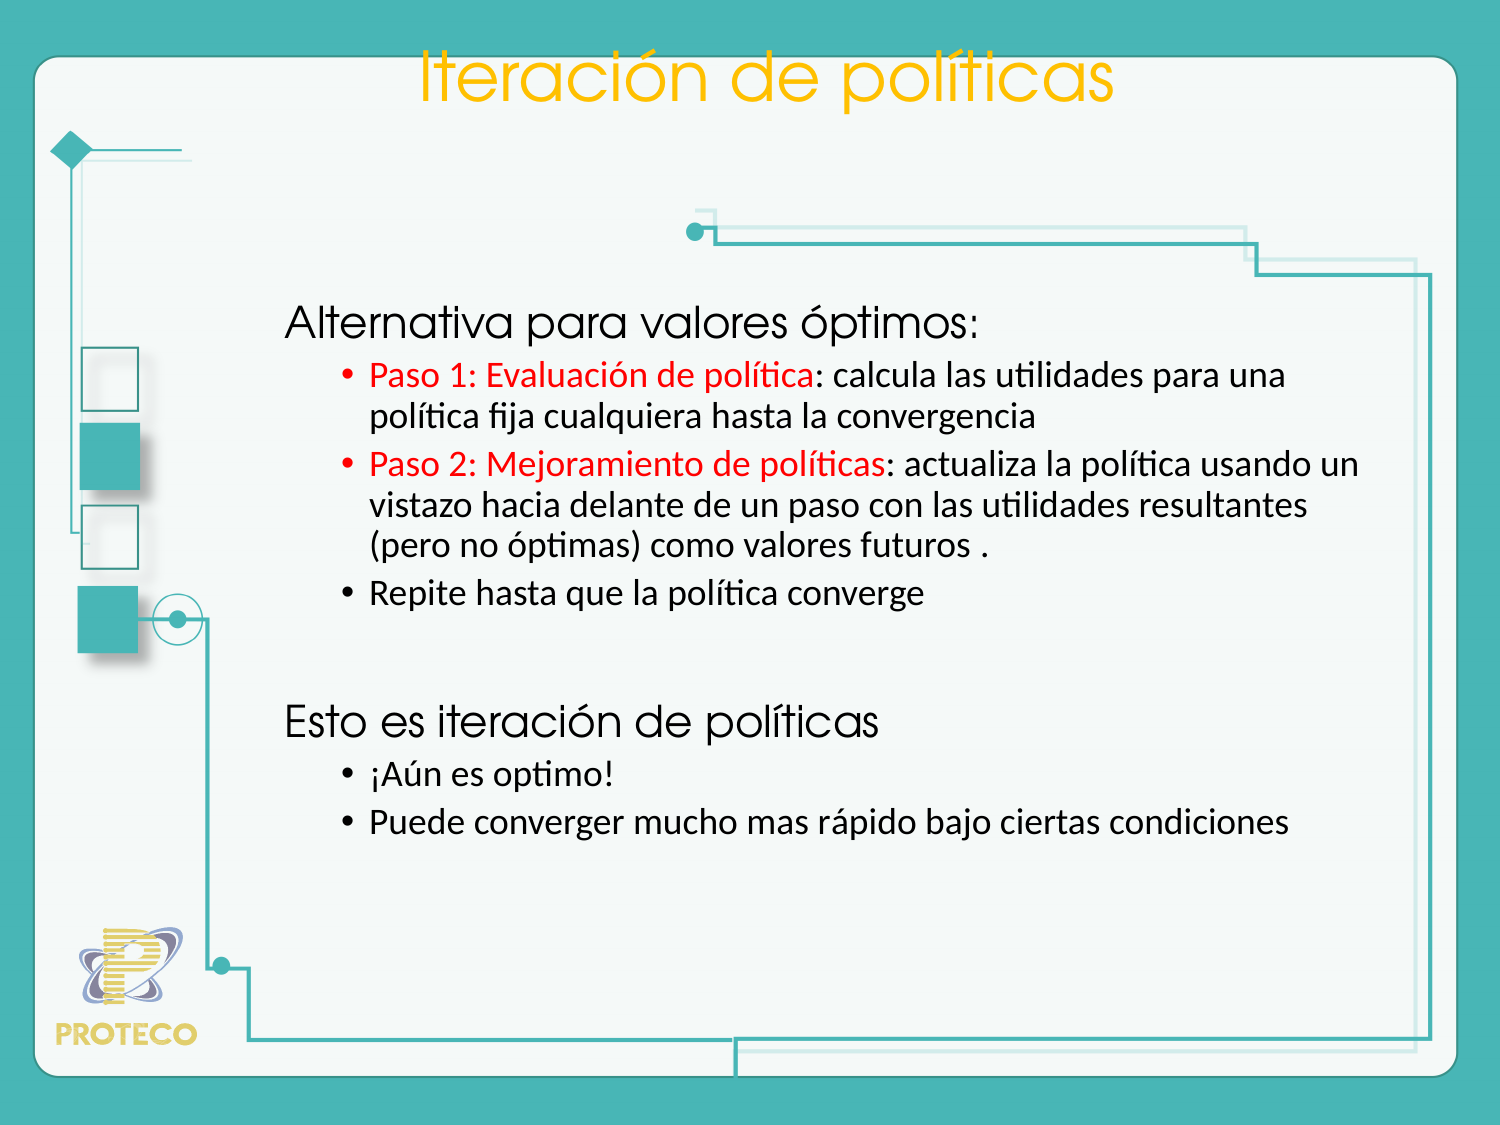

# Iteración de políticas
Alternativa para valores óptimos:
Paso 1: Evaluación de política: calcula las utilidades para una política fija cualquiera hasta la convergencia
Paso 2: Mejoramiento de políticas: actualiza la política usando un vistazo hacia delante de un paso con las utilidades resultantes (pero no óptimas) como valores futuros .
Repite hasta que la política converge

Esto es iteración de políticas
¡Aún es optimo!
Puede converger mucho mas rápido bajo ciertas condiciones